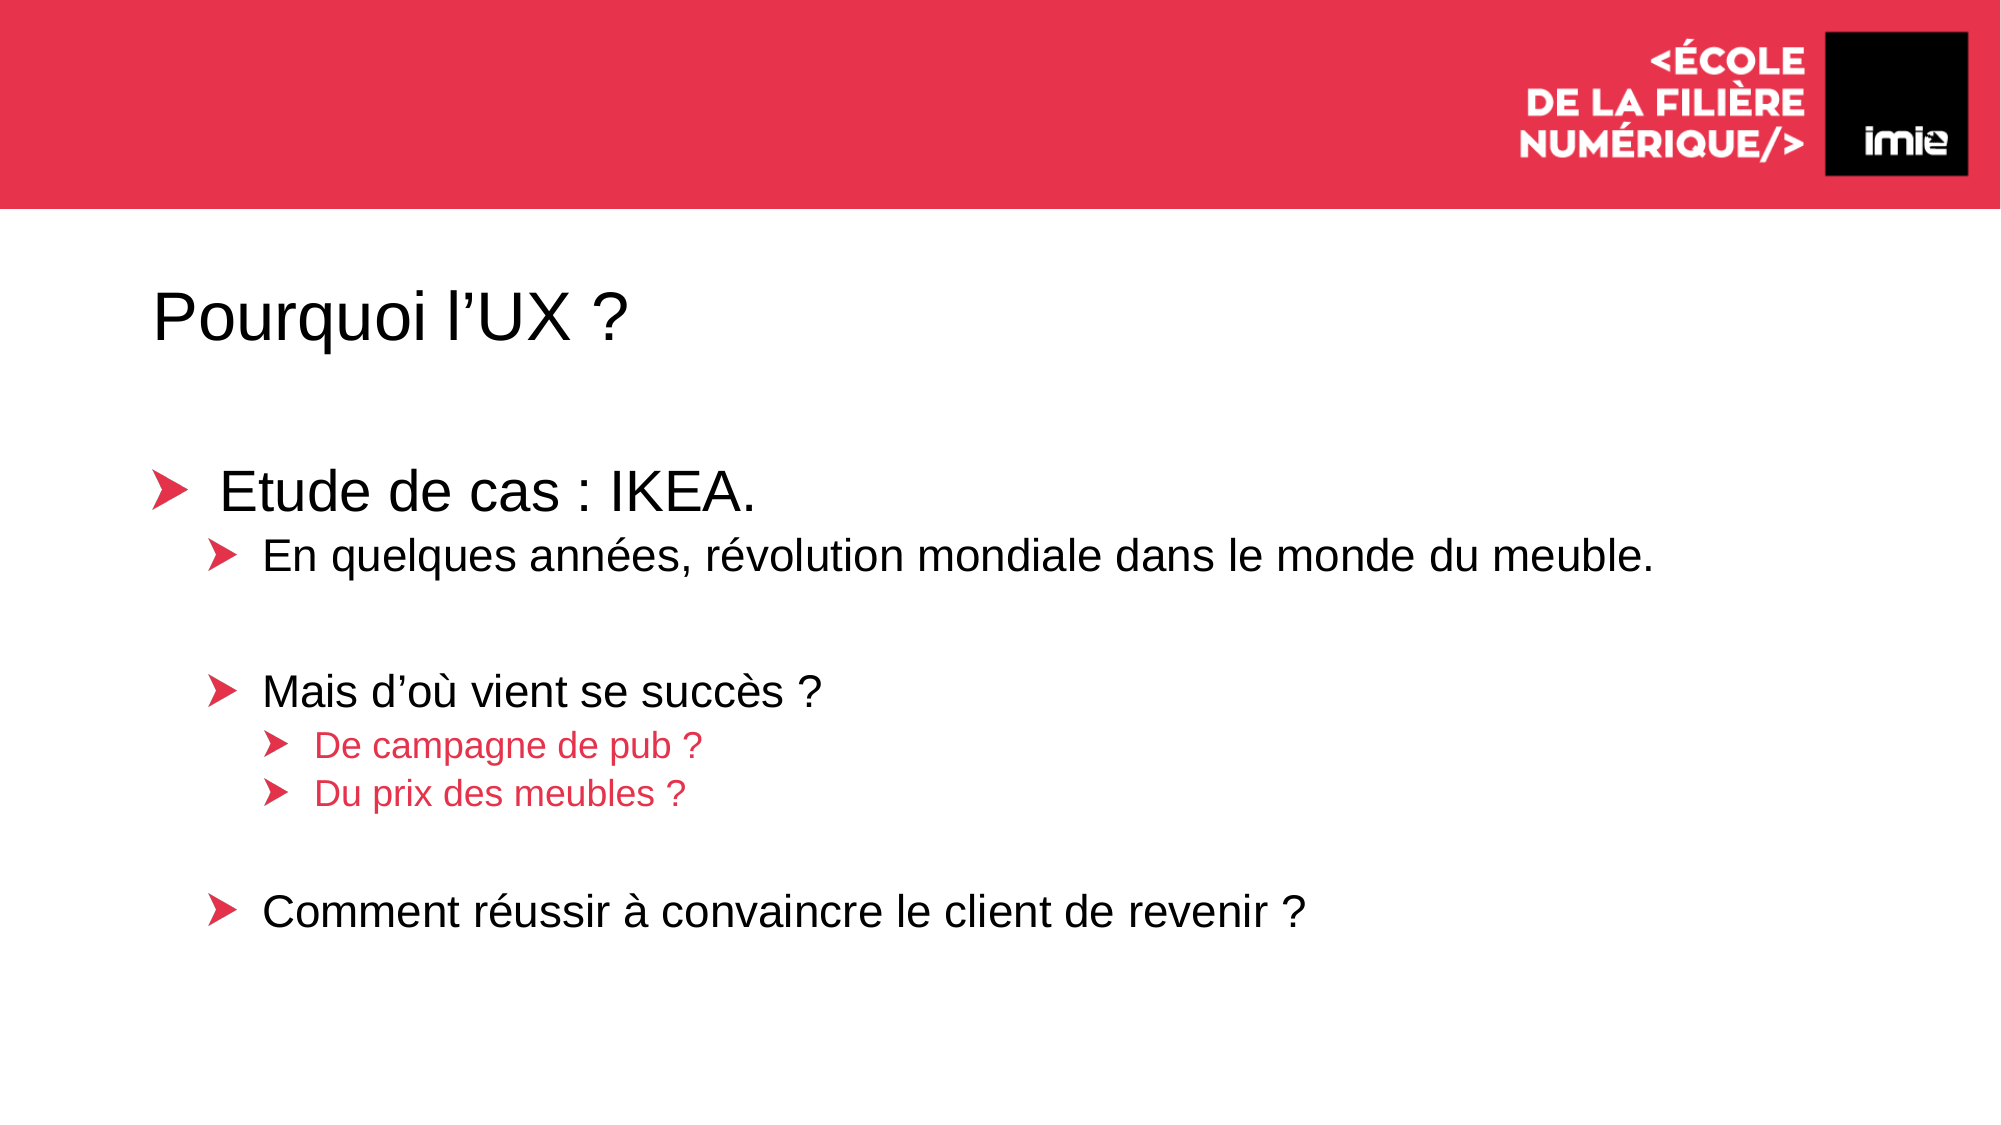

# Pourquoi l’UX ?
  Etude de cas : IKEA.
  En quelques années, révolution mondiale dans le monde du meuble.

  Mais d’où vient se succès ?
  De campagne de pub ?
  Du prix des meubles ?

  Comment réussir à convaincre le client de revenir ?